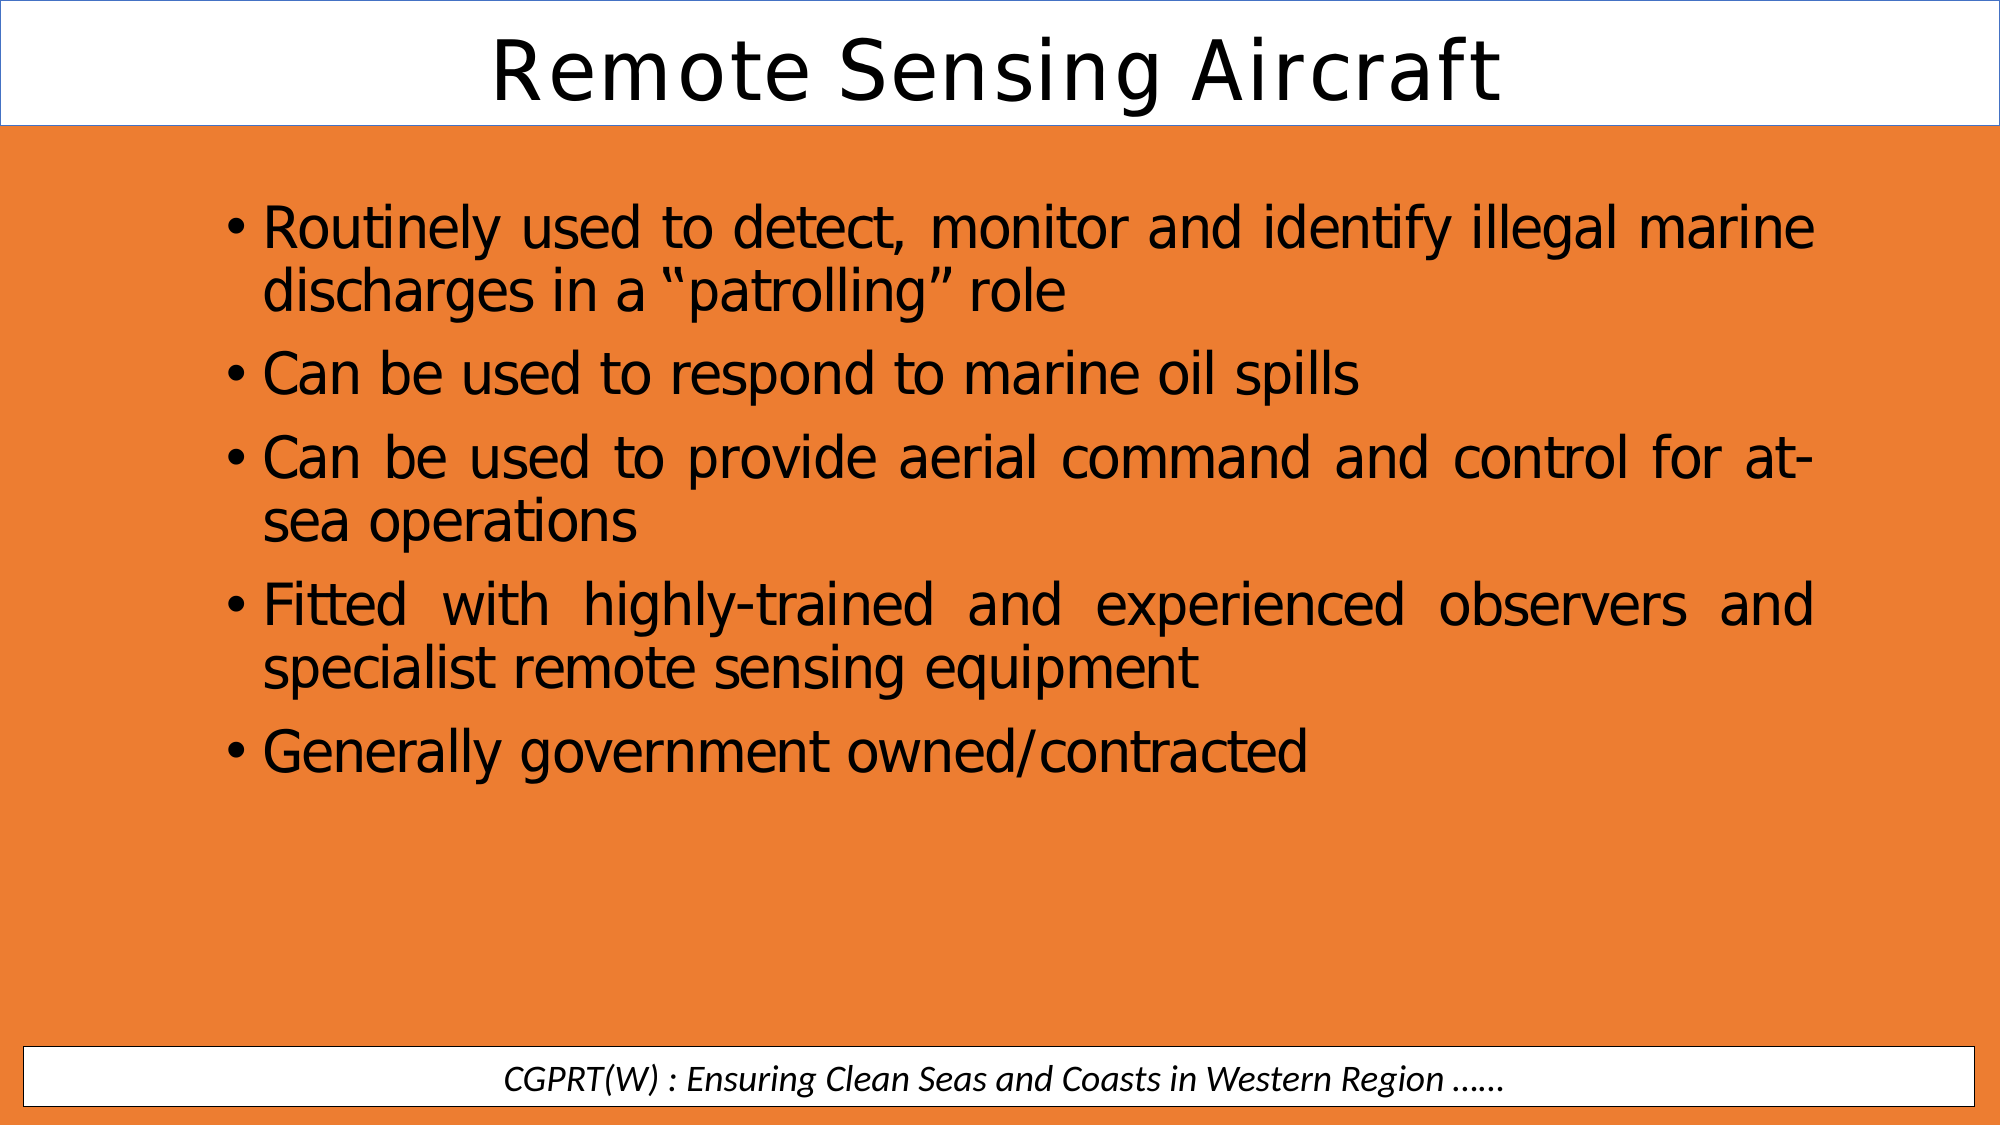

Remote Sensing Aircraft
Routinely used to detect, monitor and identify illegal marine discharges in a “patrolling” role
Can be used to respond to marine oil spills
Can be used to provide aerial command and control for at-sea operations
Fitted with highly-trained and experienced observers and specialist remote sensing equipment
Generally government owned/contracted
 CGPRT(W) : Ensuring Clean Seas and Coasts in Western Region ……